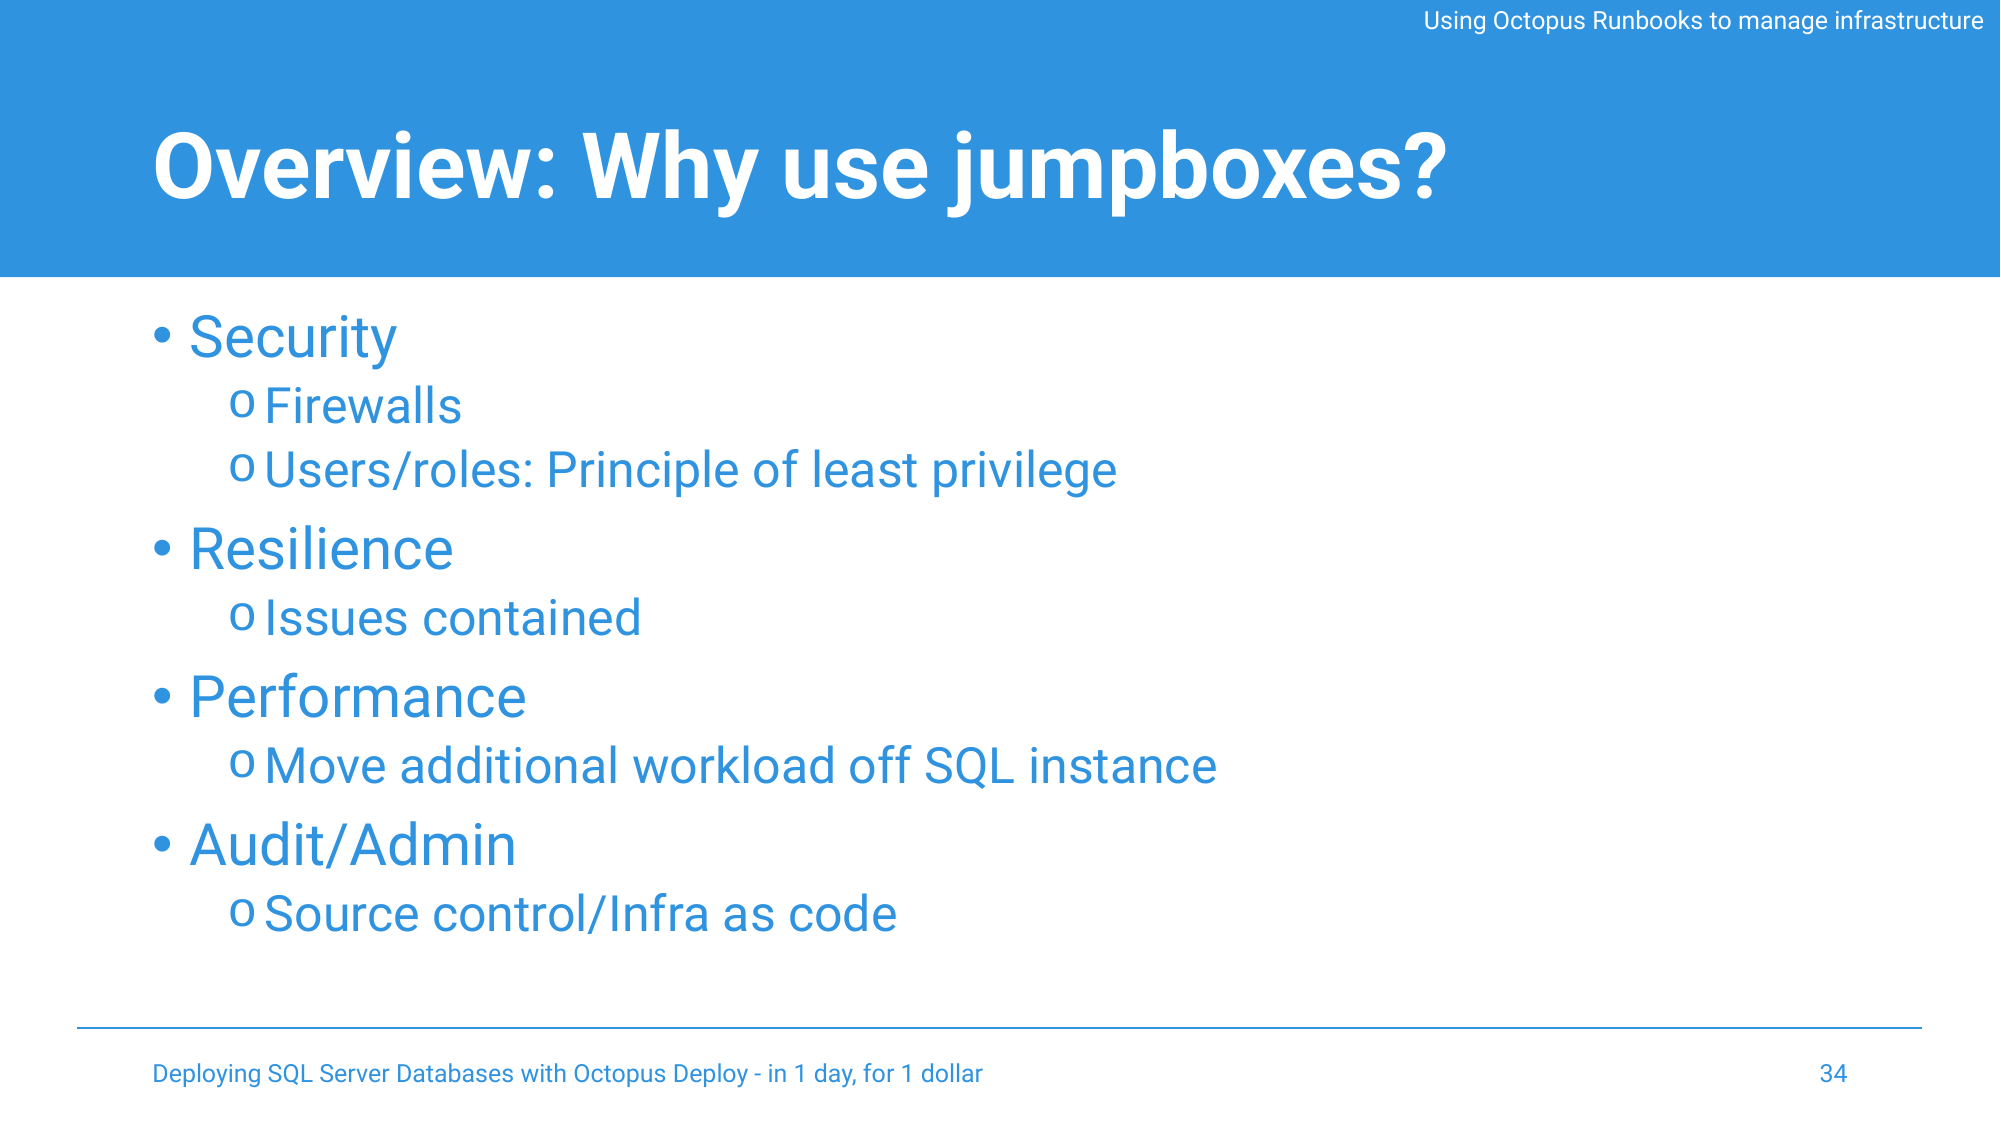

Using Octopus Runbooks to manage infrastructure
# Overview: Why use jumpboxes?
Security
Firewalls
Users/roles: Principle of least privilege
Resilience
Issues contained
Performance
Move additional workload off SQL instance
Audit/Admin
Source control/Infra as code
Deploying SQL Server Databases with Octopus Deploy - in 1 day, for 1 dollar
34